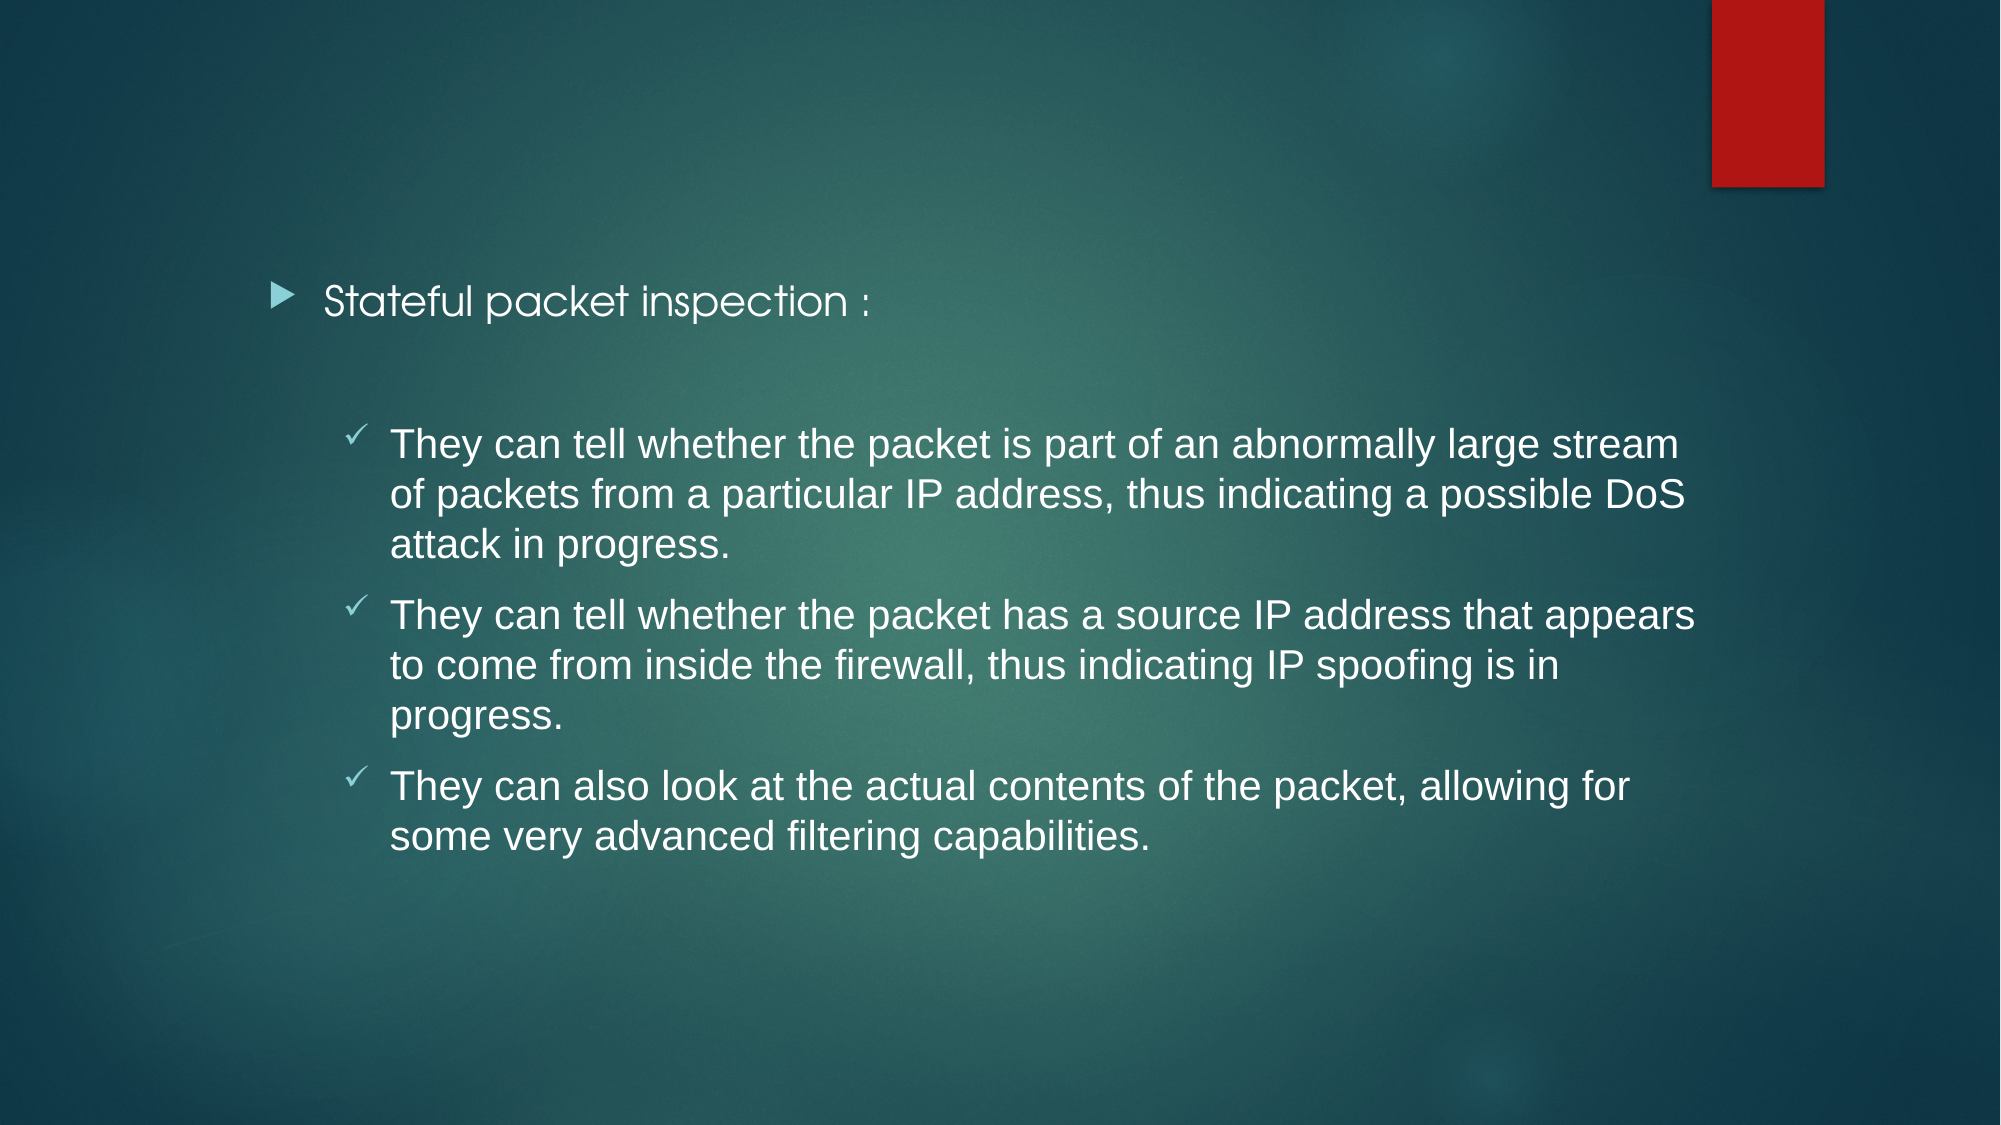

Stateful packet inspection :

They can tell whether the packet is part of an abnormally large stream of packets from a particular IP address, thus indicating a possible DoS attack in progress.
They can tell whether the packet has a source IP address that appears to come from inside the firewall, thus indicating IP spoofing is in progress.
They can also look at the actual contents of the packet, allowing for some very advanced filtering capabilities.